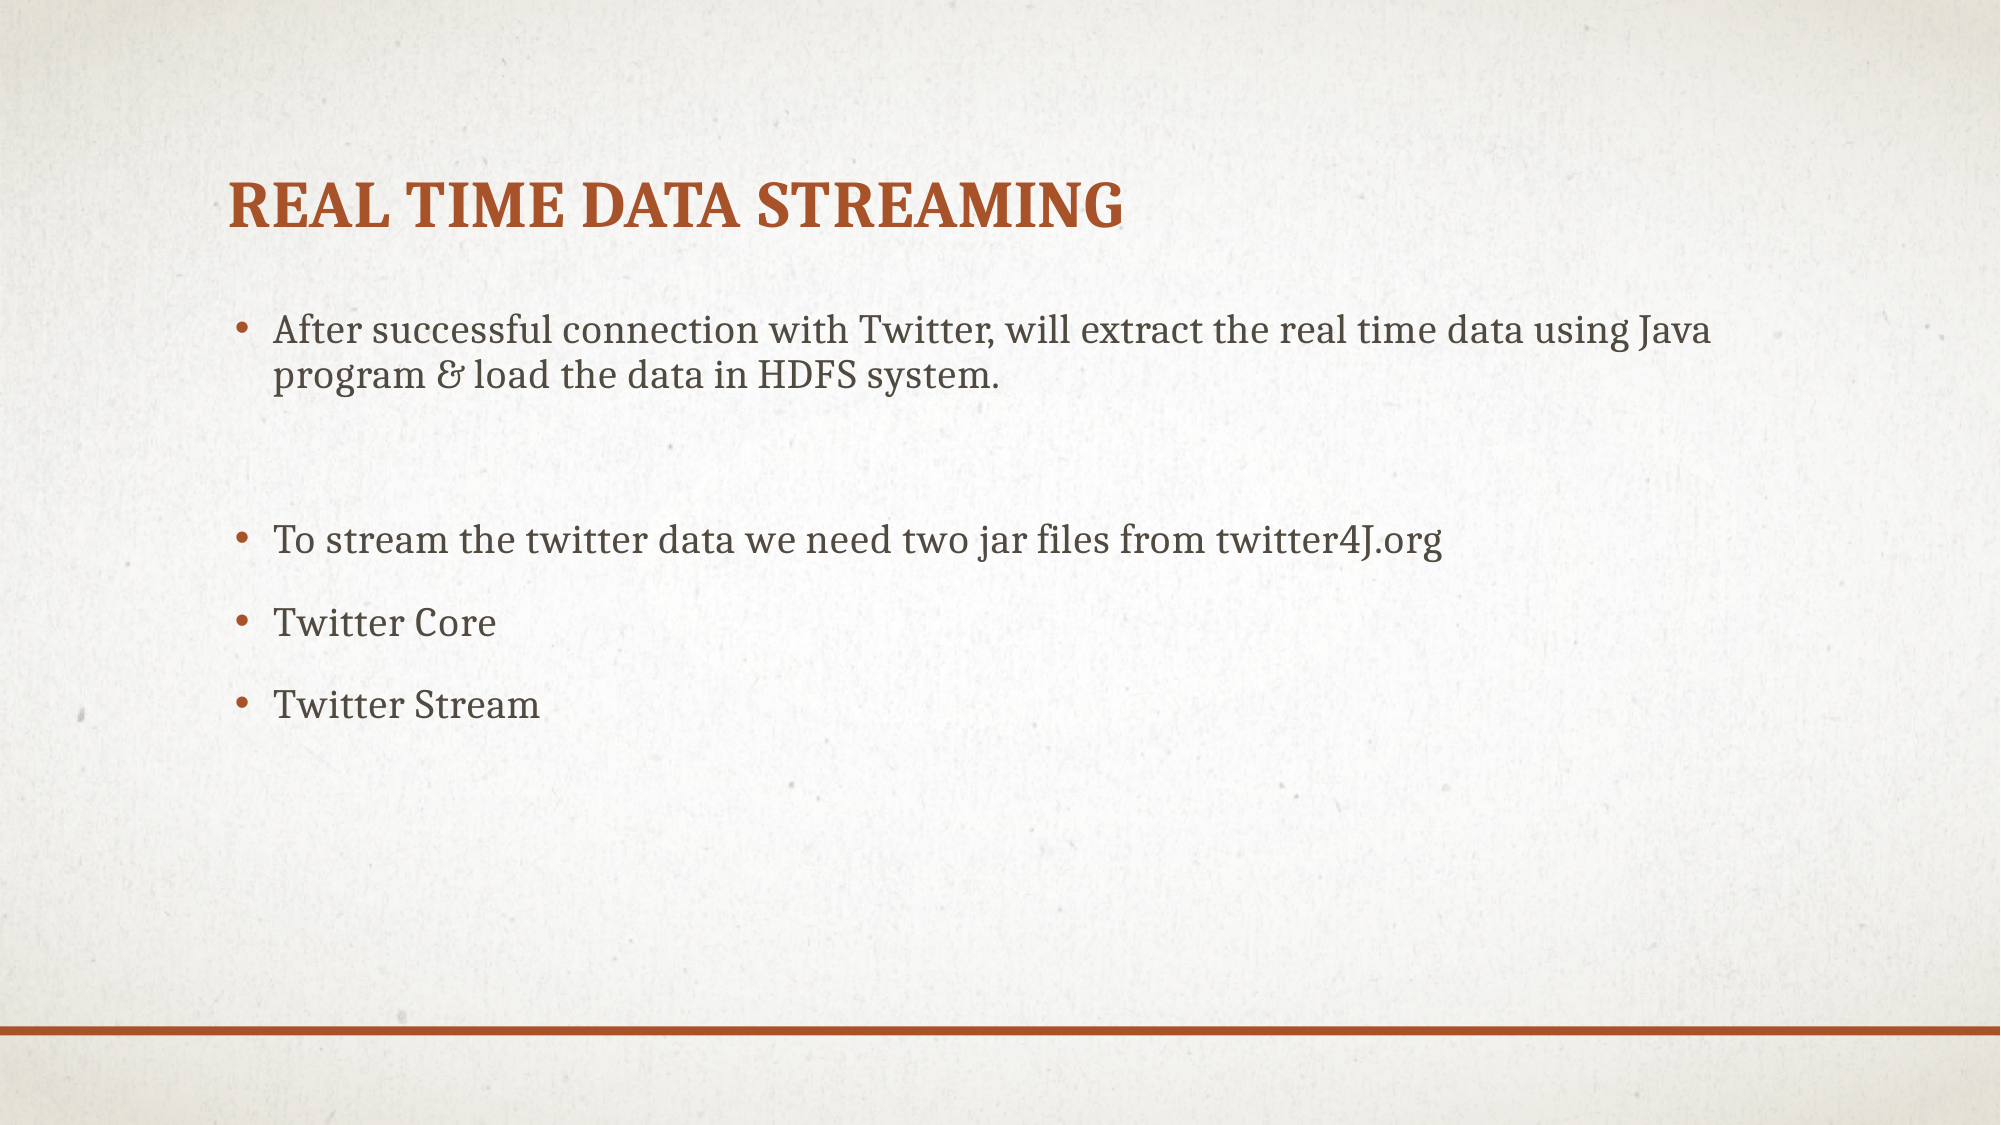

# Real Time Data Streaming
After successful connection with Twitter, will extract the real time data using Java program & load the data in HDFS system.

To stream the twitter data we need two jar files from twitter4J.org
Twitter Core
Twitter Stream